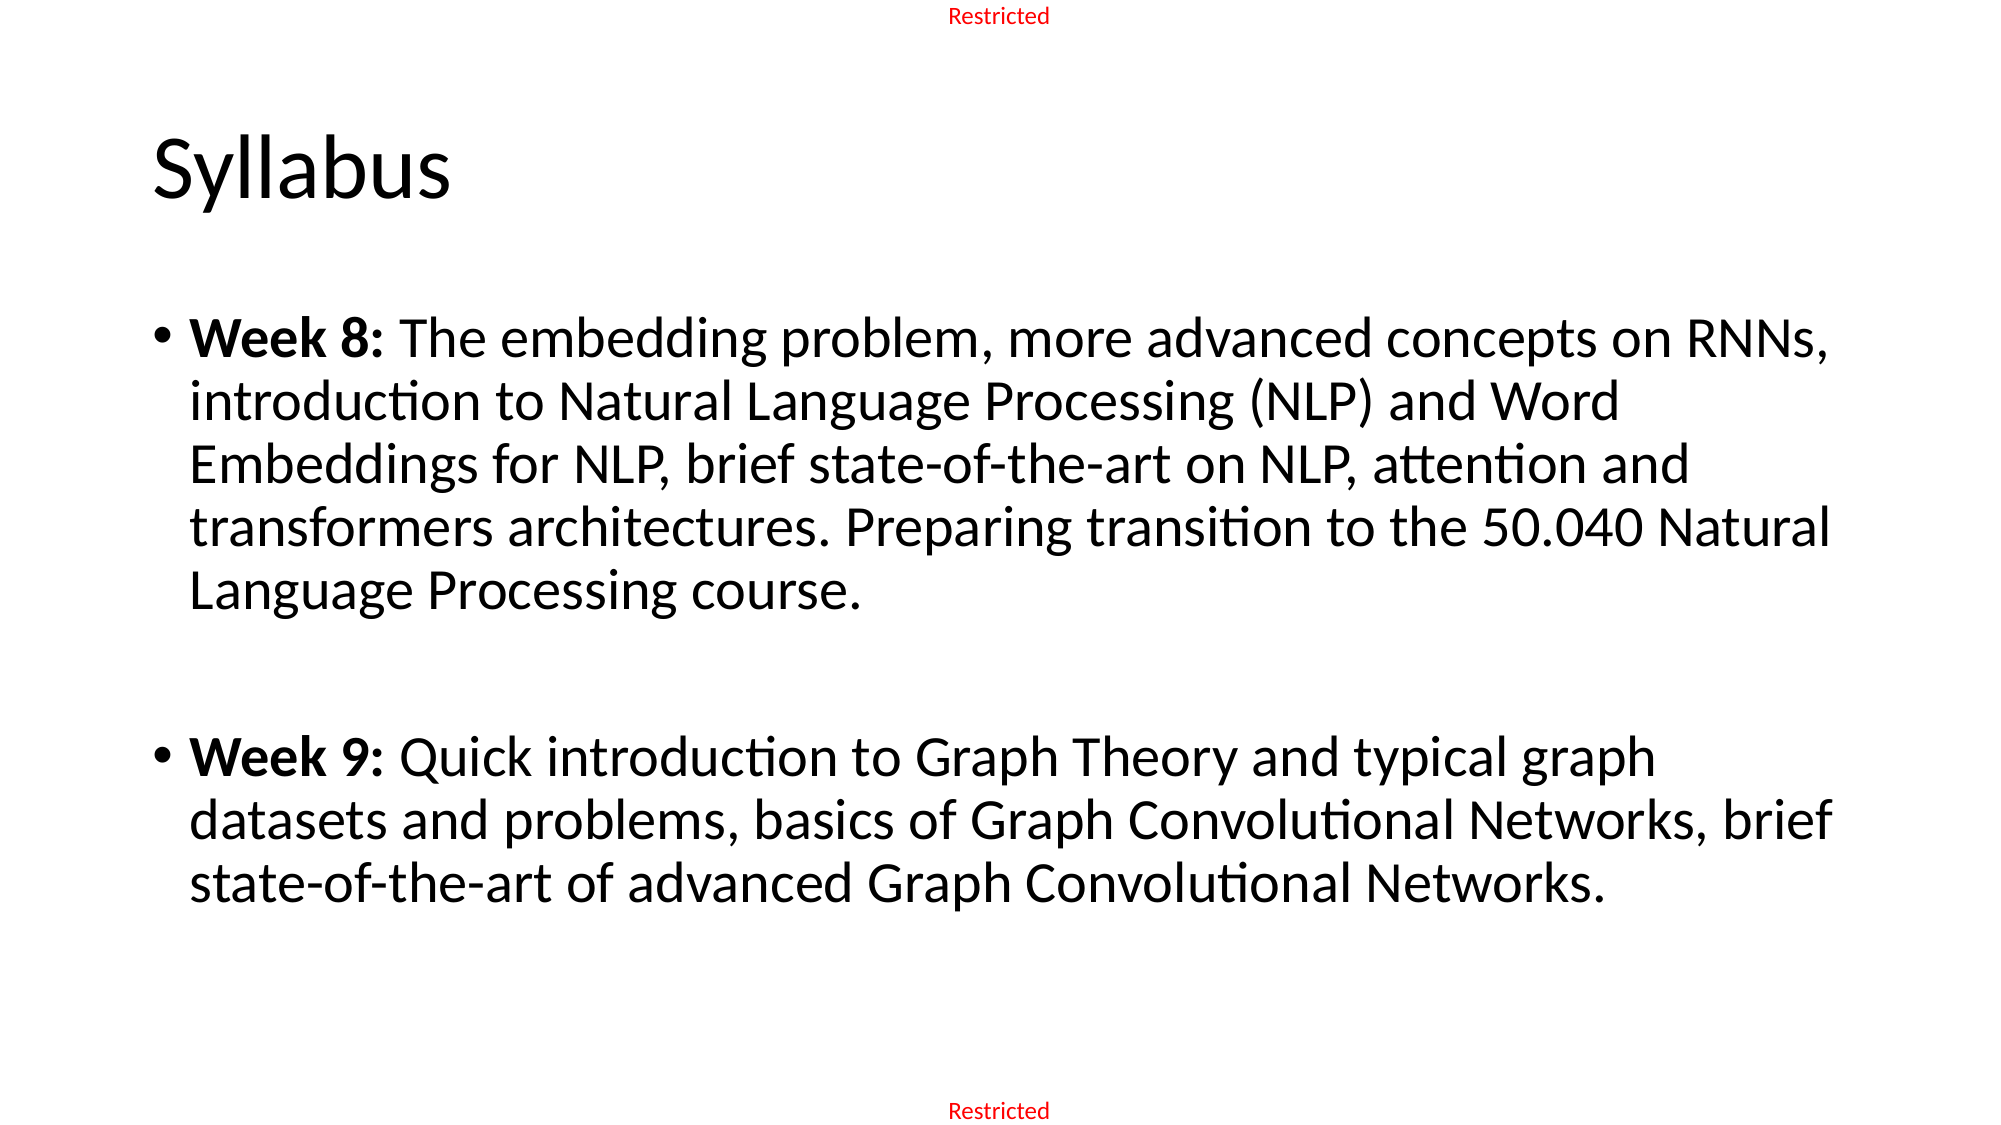

# Syllabus
Week 8: The embedding problem, more advanced concepts on RNNs, introduction to Natural Language Processing (NLP) and Word Embeddings for NLP, brief state-of-the-art on NLP, attention and transformers architectures. Preparing transition to the 50.040 Natural Language Processing course.

Week 9: Quick introduction to Graph Theory and typical graph datasets and problems, basics of Graph Convolutional Networks, brief state-of-the-art of advanced Graph Convolutional Networks.